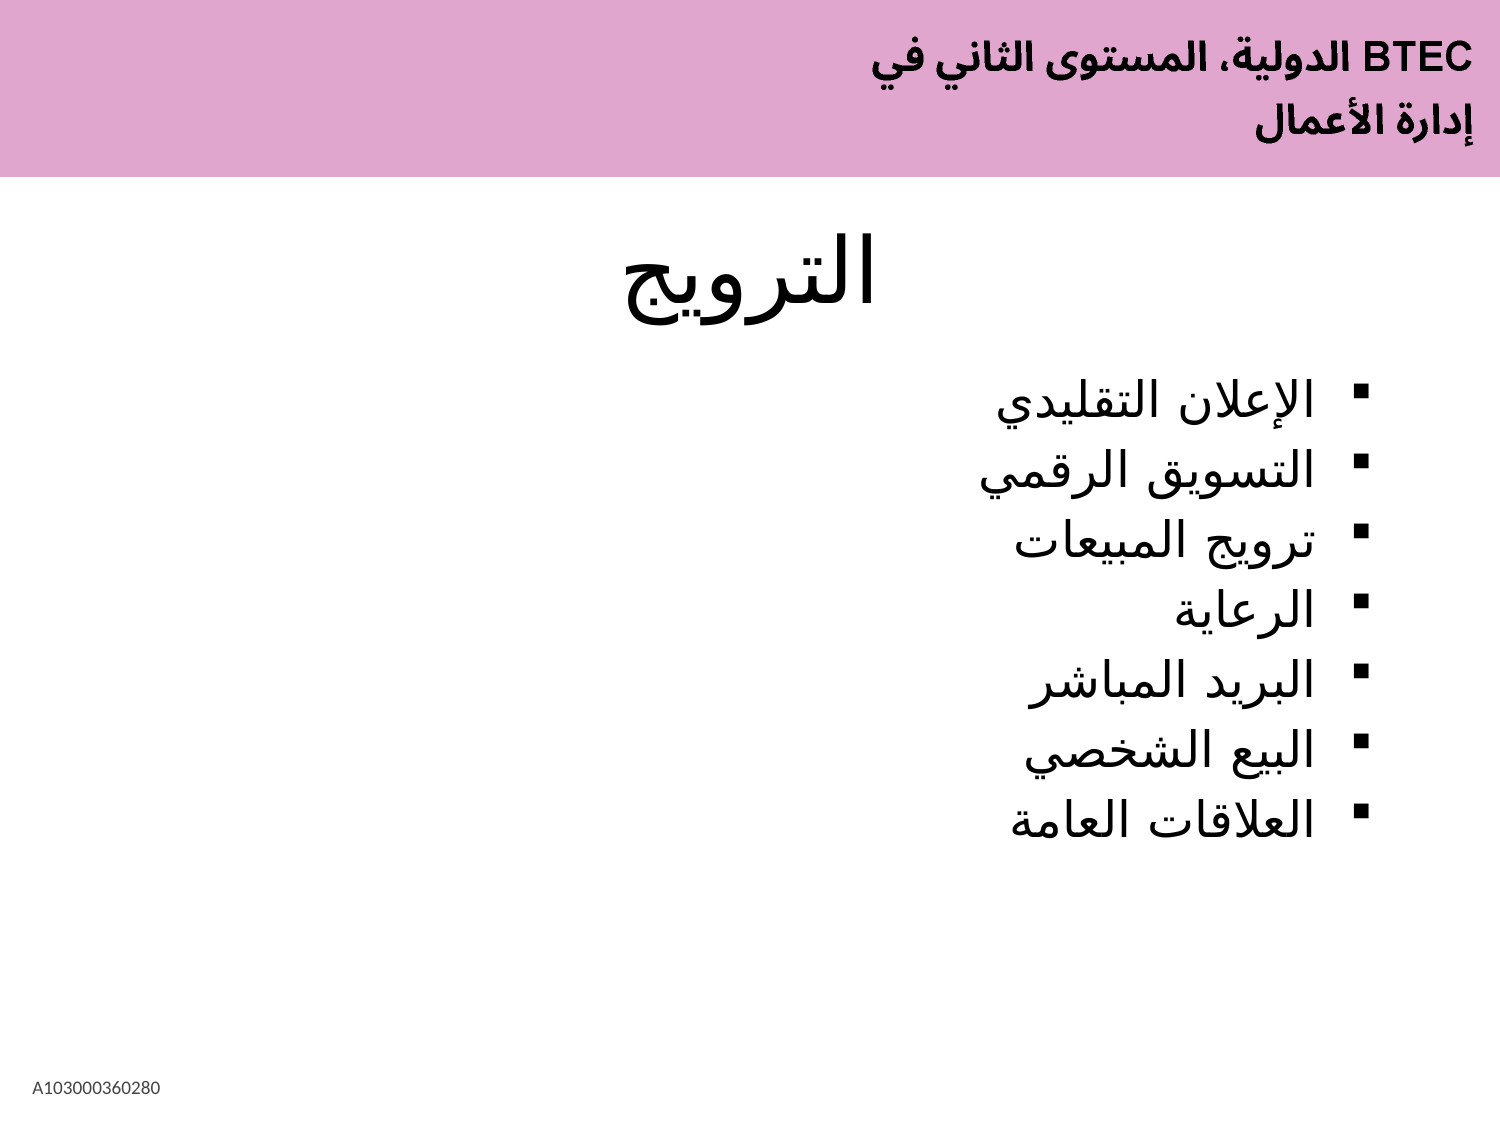

# الترويج
الإعلان التقليدي
التسويق الرقمي
ترويج المبيعات
الرعاية
البريد المباشر
البيع الشخصي
العلاقات العامة
A103000360280